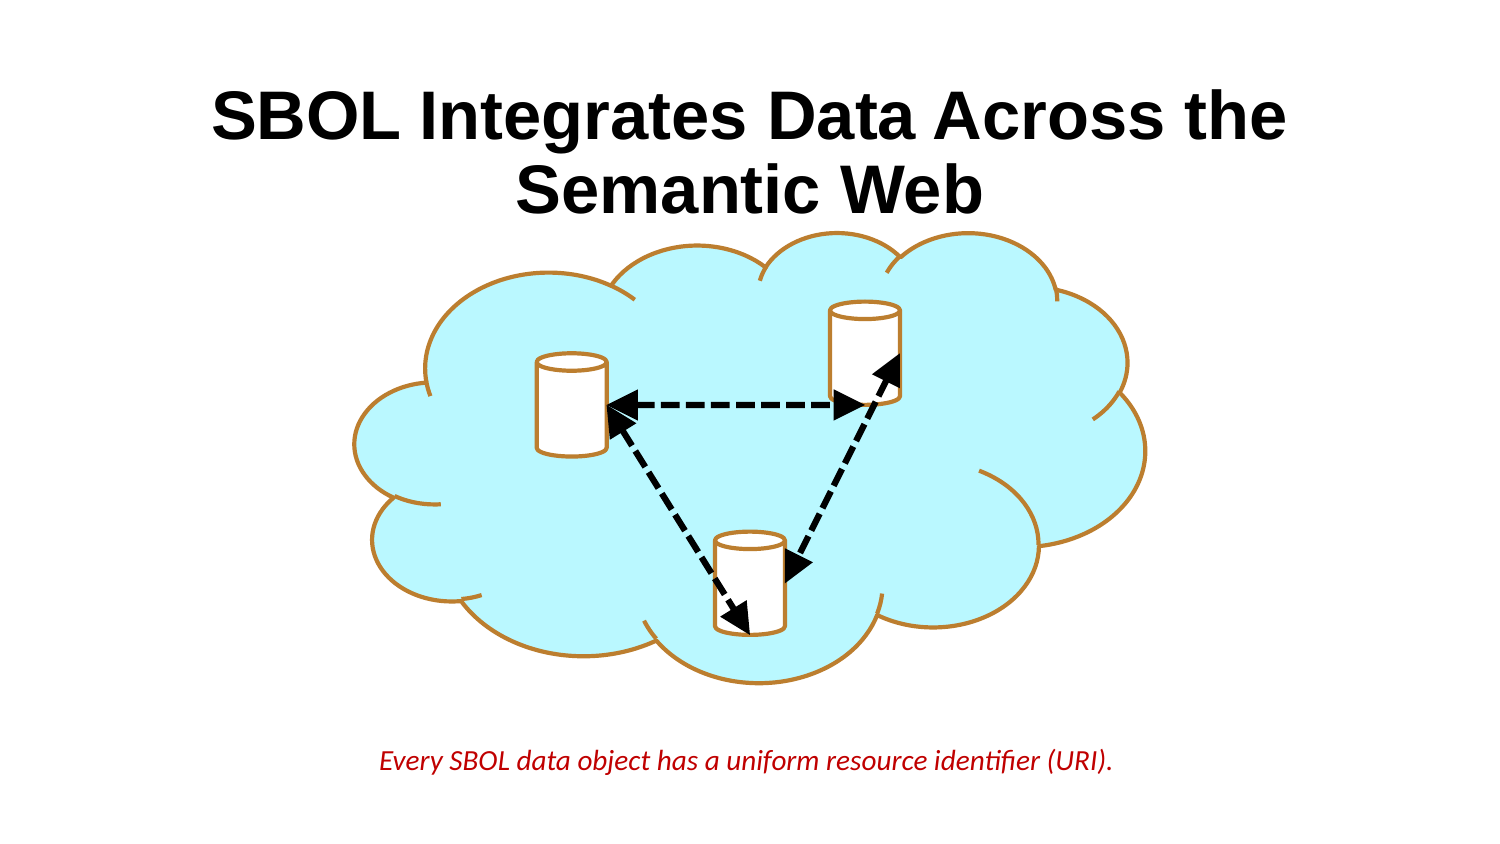

SBOL Integrates Data Across the Semantic Web

Every SBOL data object has a uniform resource identifier (URI).